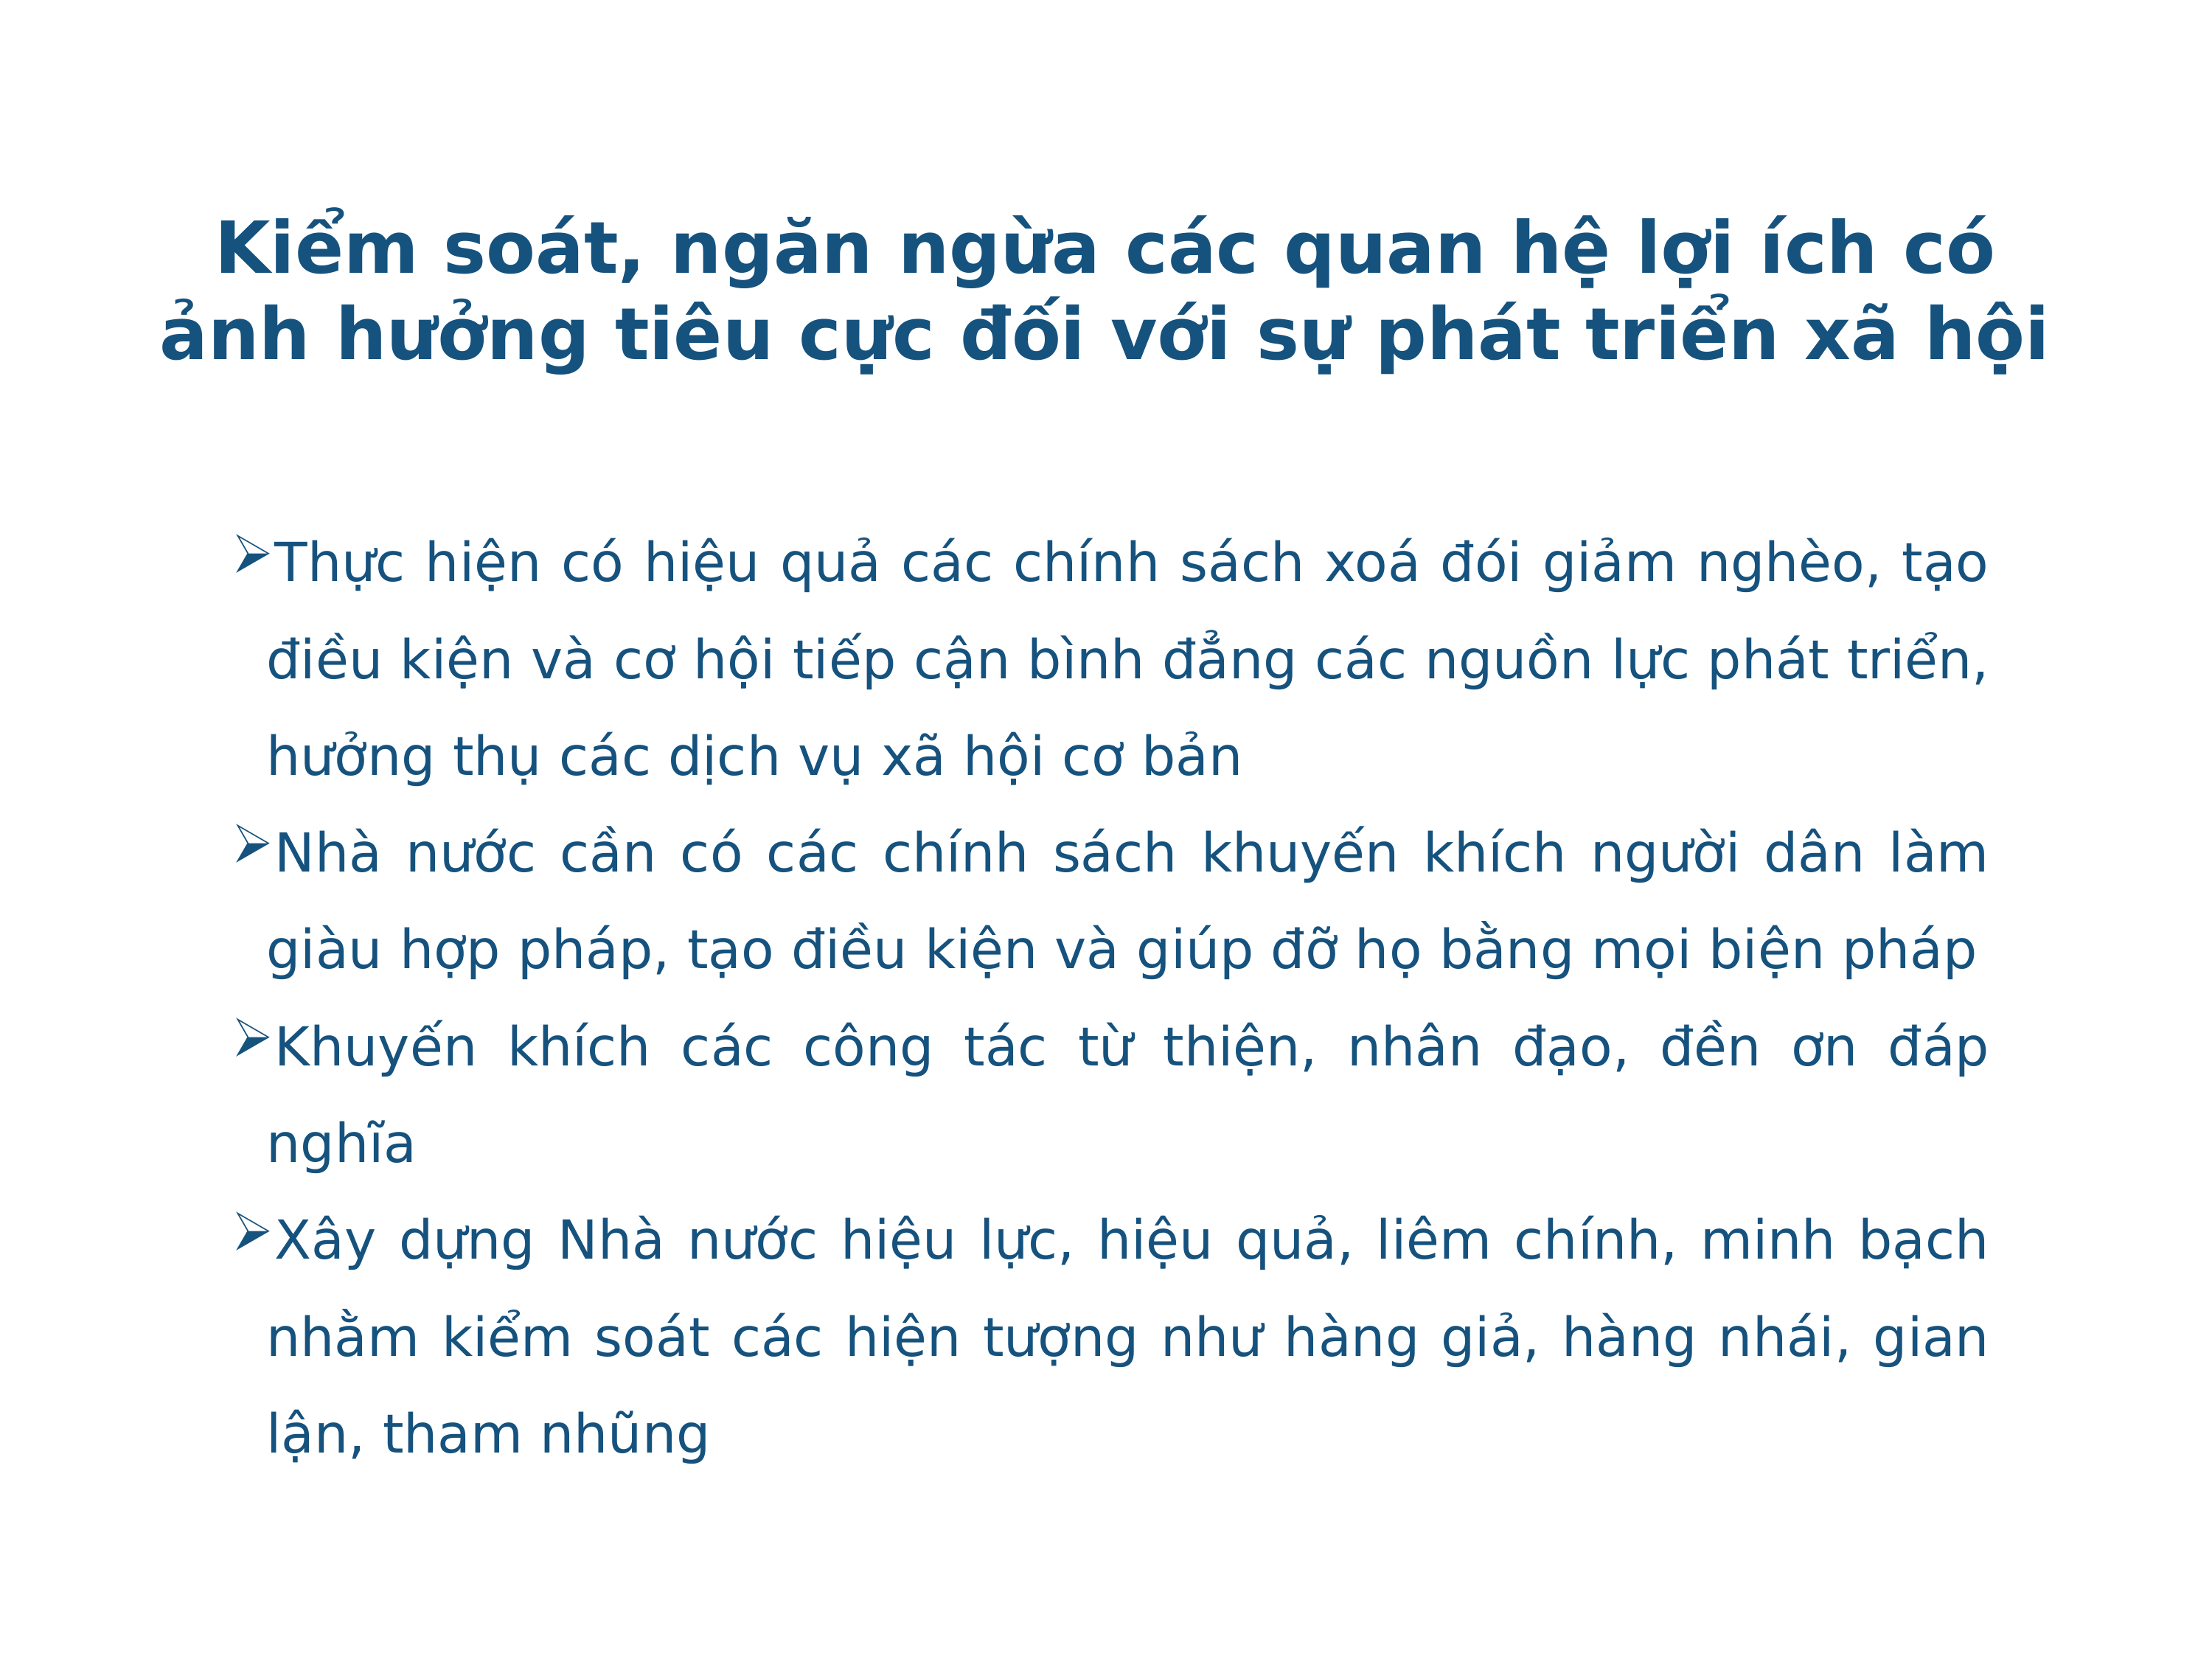

# Kiểm soát, ngăn ngừa các quan hệ lợi ích có ảnh hưởng tiêu cực đối với sự phát triển xã hội
Thực hiện có hiệu quả các chính sách xoá đói giảm nghèo, tạo điều kiện và cơ hội tiếp cận bình đẳng các nguồn lực phát triển, hưởng thụ các dịch vụ xã hội cơ bản
Nhà nước cần có các chính sách khuyến khích người dân làm giàu hợp pháp, tạo điều kiện và giúp đỡ họ bằng mọi biện pháp
Khuyến khích các công tác từ thiện, nhân đạo, đền ơn đáp nghĩa
Xây dựng Nhà nước hiệu lực, hiệu quả, liêm chính, minh bạch nhằm kiểm soát các hiện tượng như hàng giả, hàng nhái, gian lận, tham nhũng